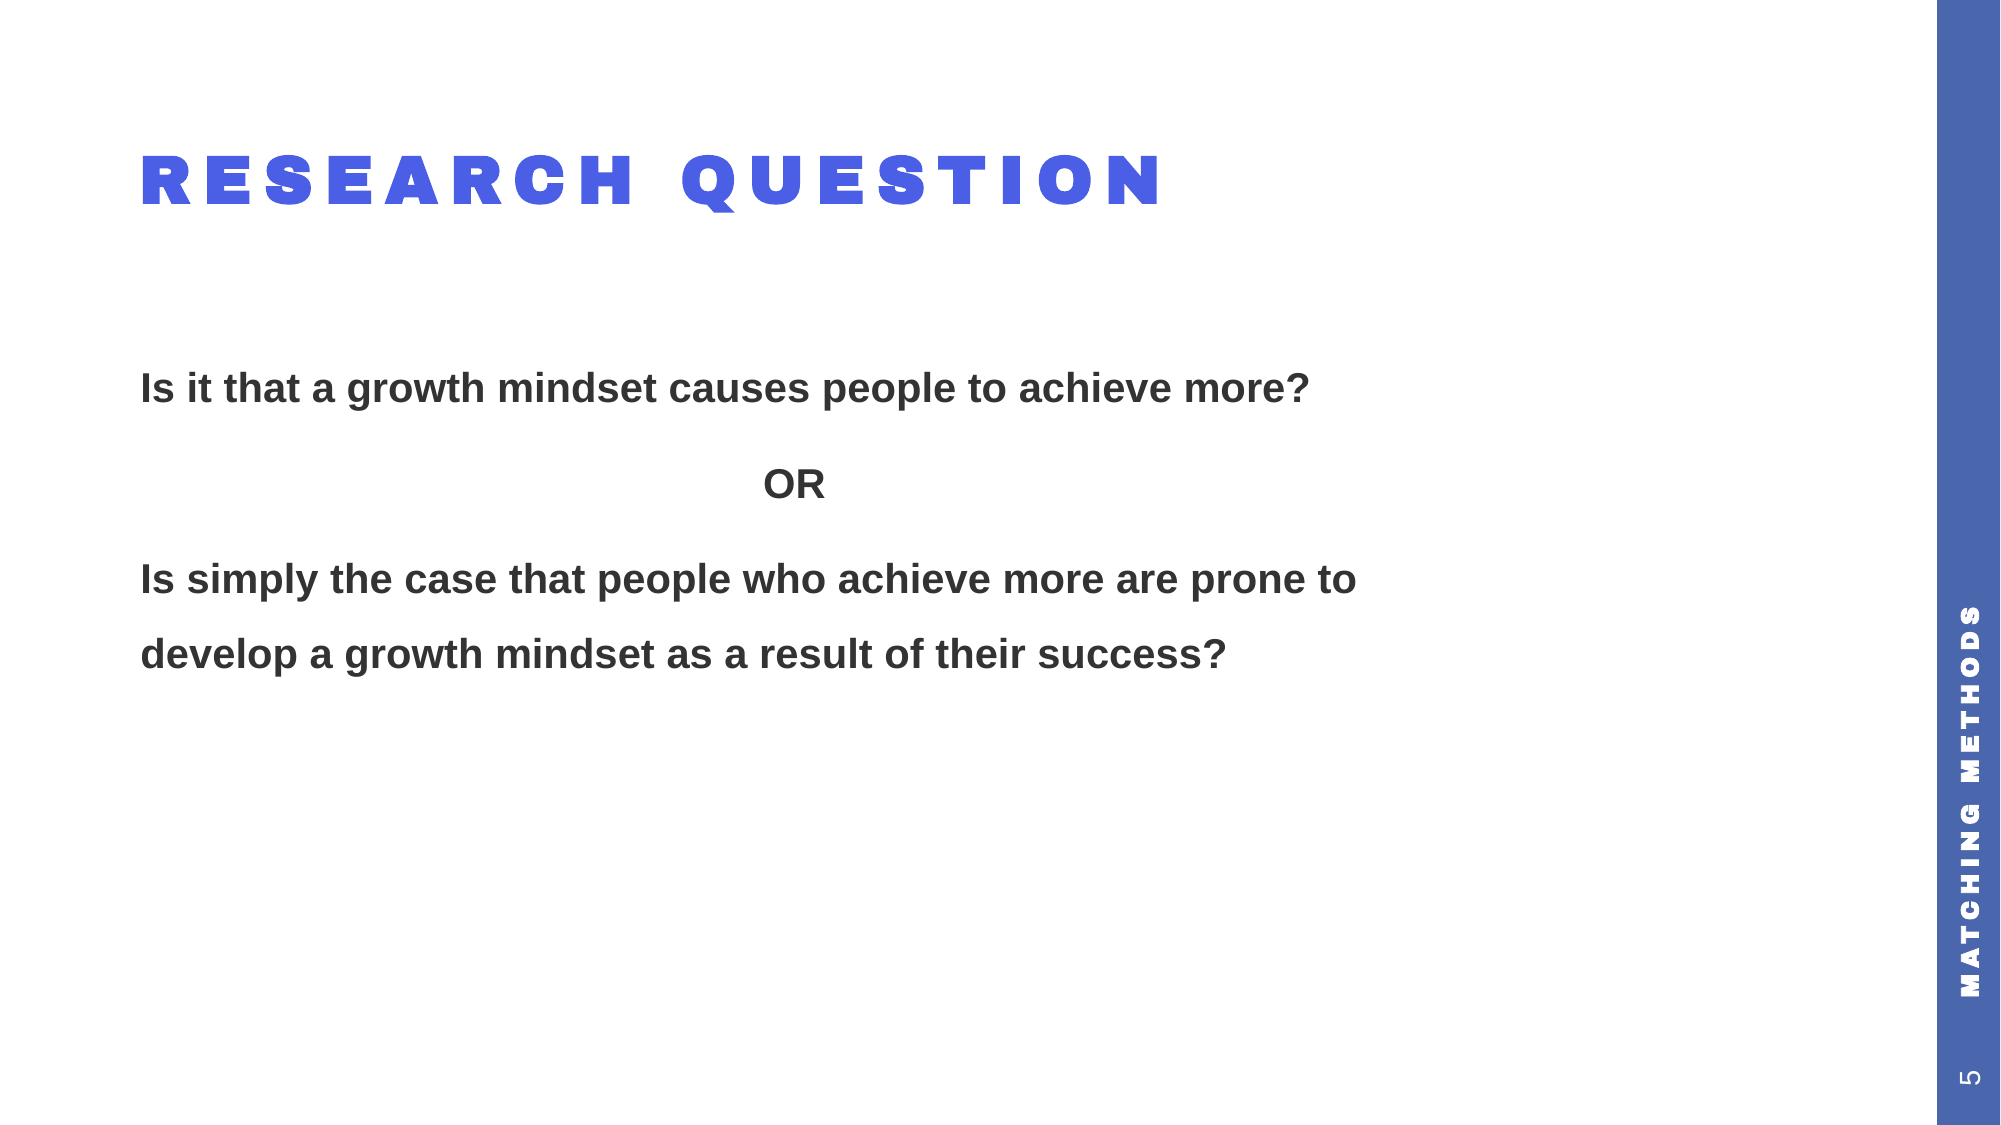

# Research Question
Is it that a growth mindset causes people to achieve more?
OR
Is simply the case that people who achieve more are prone to
develop a growth mindset as a result of their success?

MATCHING METHODS
5